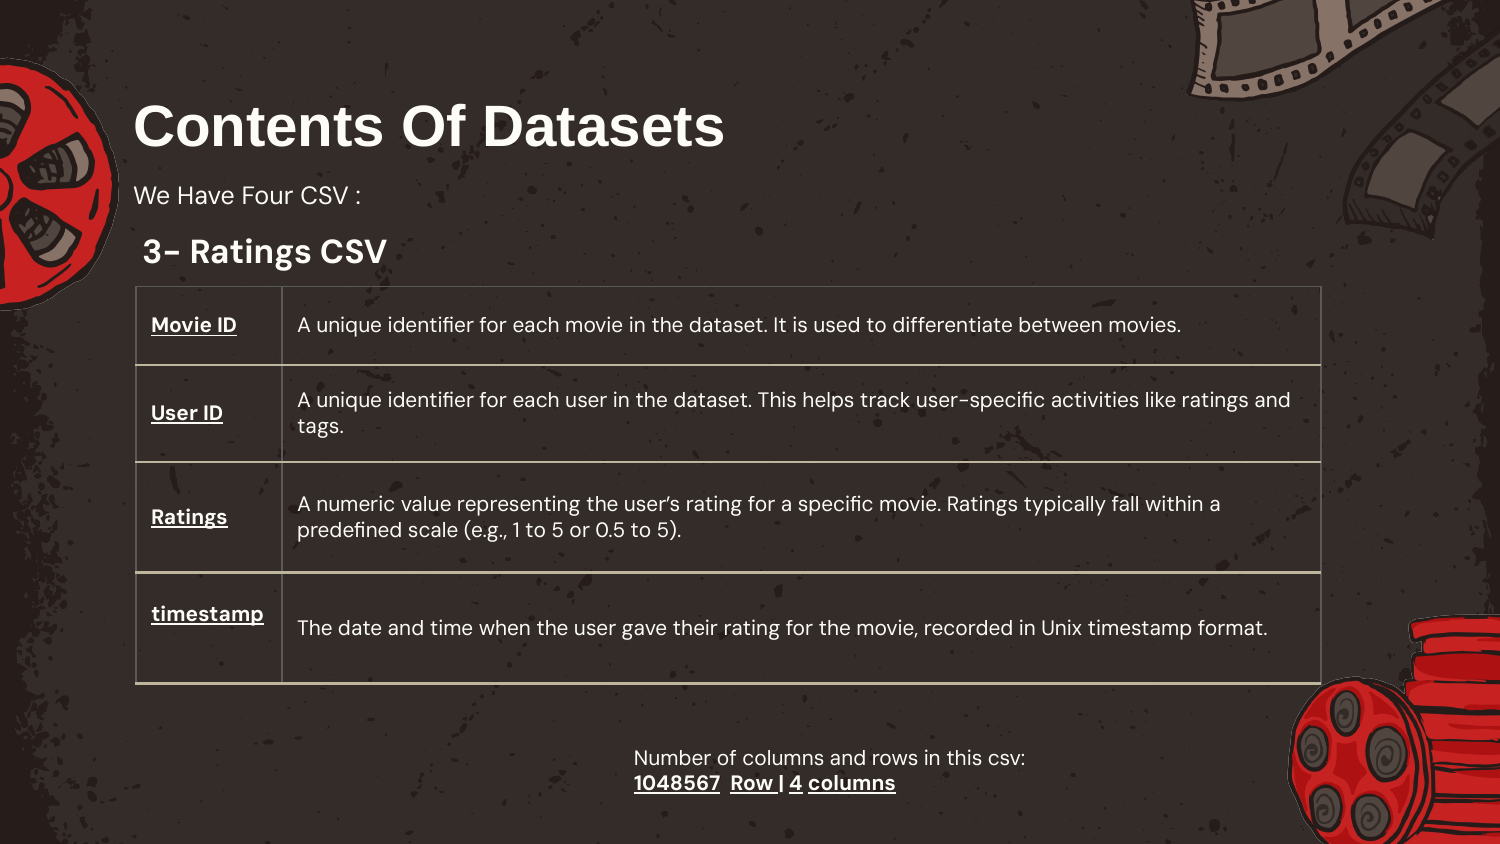

# Contents Of Datasets
We Have Four CSV :
3- Ratings CSV
| Movie ID | A unique identifier for each movie in the dataset. It is used to differentiate between movies. |
| --- | --- |
| User ID | A unique identifier for each user in the dataset. This helps track user-specific activities like ratings and tags. |
| Ratings | A numeric value representing the user’s rating for a specific movie. Ratings typically fall within a predefined scale (e.g., 1 to 5 or 0.5 to 5). |
| timestamp | The date and time when the user gave their rating for the movie, recorded in Unix timestamp format. |
Number of columns and rows in this csv:
1048567  Row | 4 columns